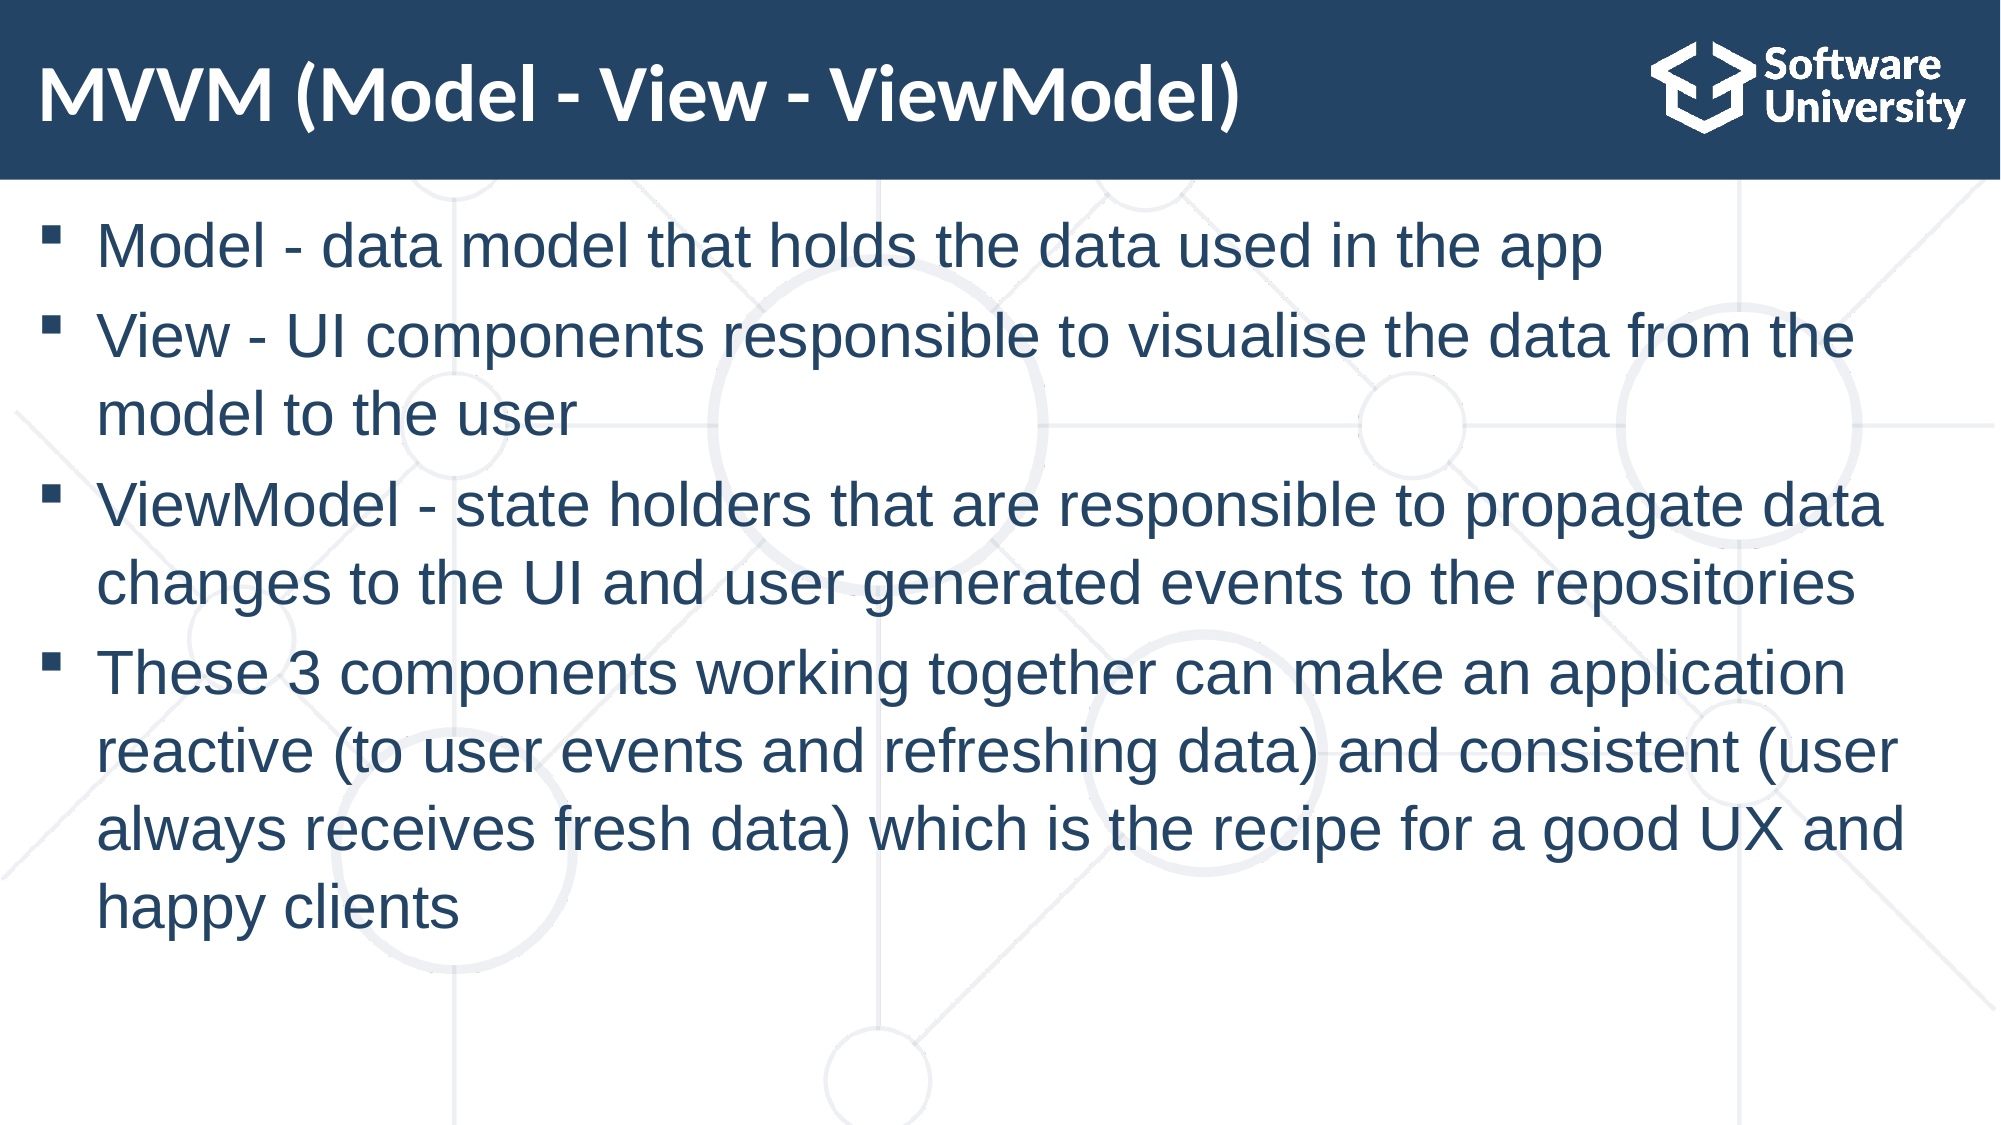

# MVVM (Model - View - ViewModel)
Model - data model that holds the data used in the app
View - UI components responsible to visualise the data from the model to the user
ViewModel - state holders that are responsible to propagate data changes to the UI and user generated events to the repositories
These 3 components working together can make an application reactive (to user events and refreshing data) and consistent (user always receives fresh data) which is the recipe for a good UX and happy clients